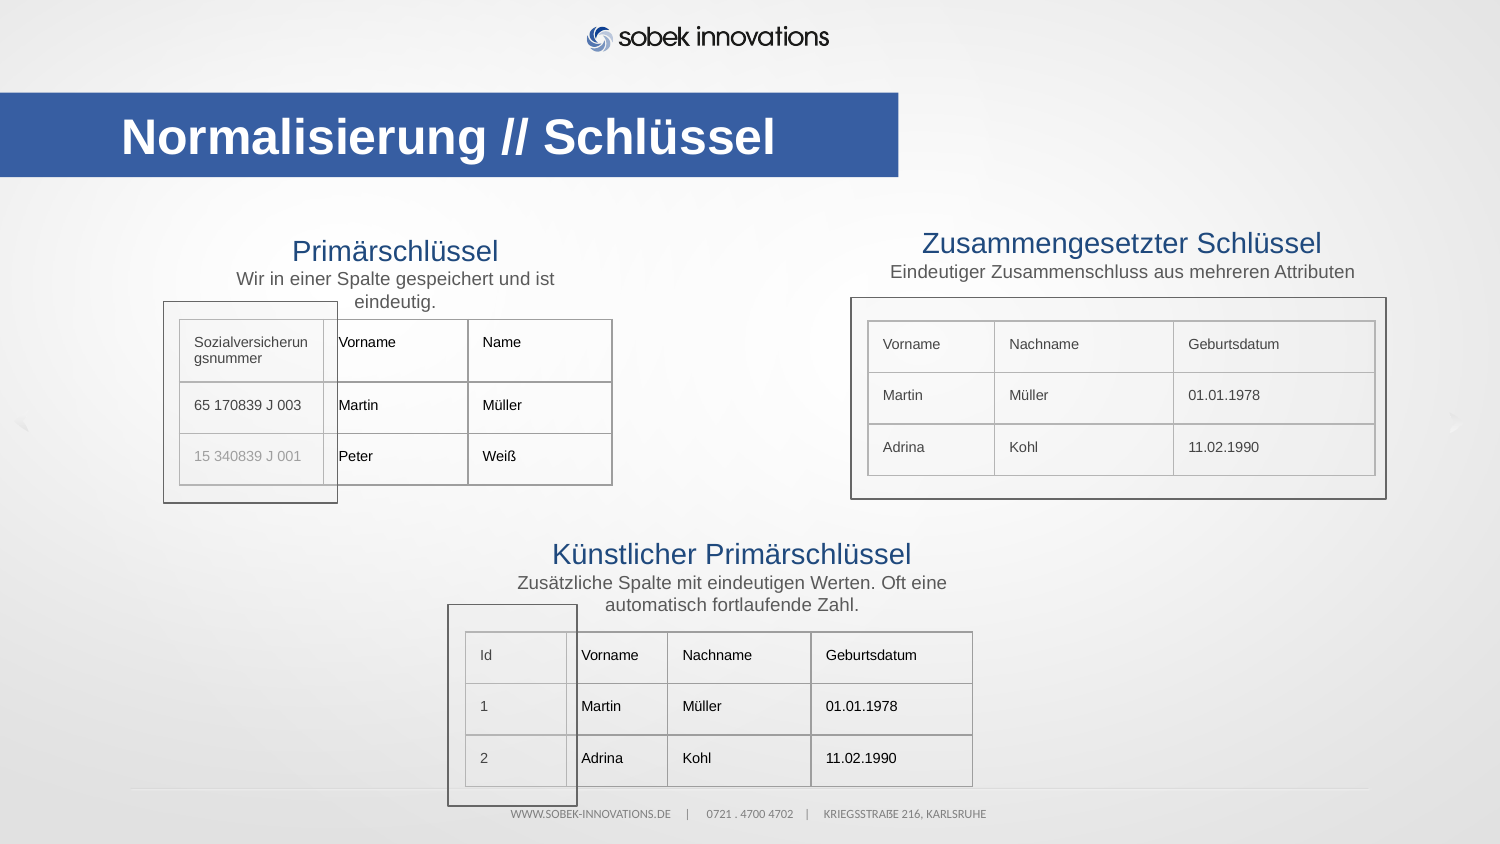

# Normalisierung // Schlüssel
Zusammengesetzter Schlüssel
Eindeutiger Zusammenschluss aus mehreren Attributen
Primärschlüssel
Wir in einer Spalte gespeichert und ist eindeutig.

| Sozialversicherungsnummer | Vorname | Name |
| --- | --- | --- |
| 65 170839 J 003 | Martin | Müller |
| 15 340839 J 001 | Peter | Weiß |
| Vorname | Nachname | Geburtsdatum |
| --- | --- | --- |
| Martin | Müller | 01.01.1978 |
| Adrina | Kohl | 11.02.1990 |
Künstlicher Primärschlüssel
Zusätzliche Spalte mit eindeutigen Werten. Oft eine automatisch fortlaufende Zahl.

| Id | Vorname | Nachname | Geburtsdatum |
| --- | --- | --- | --- |
| 1 | Martin | Müller | 01.01.1978 |
| 2 | Adrina | Kohl | 11.02.1990 |